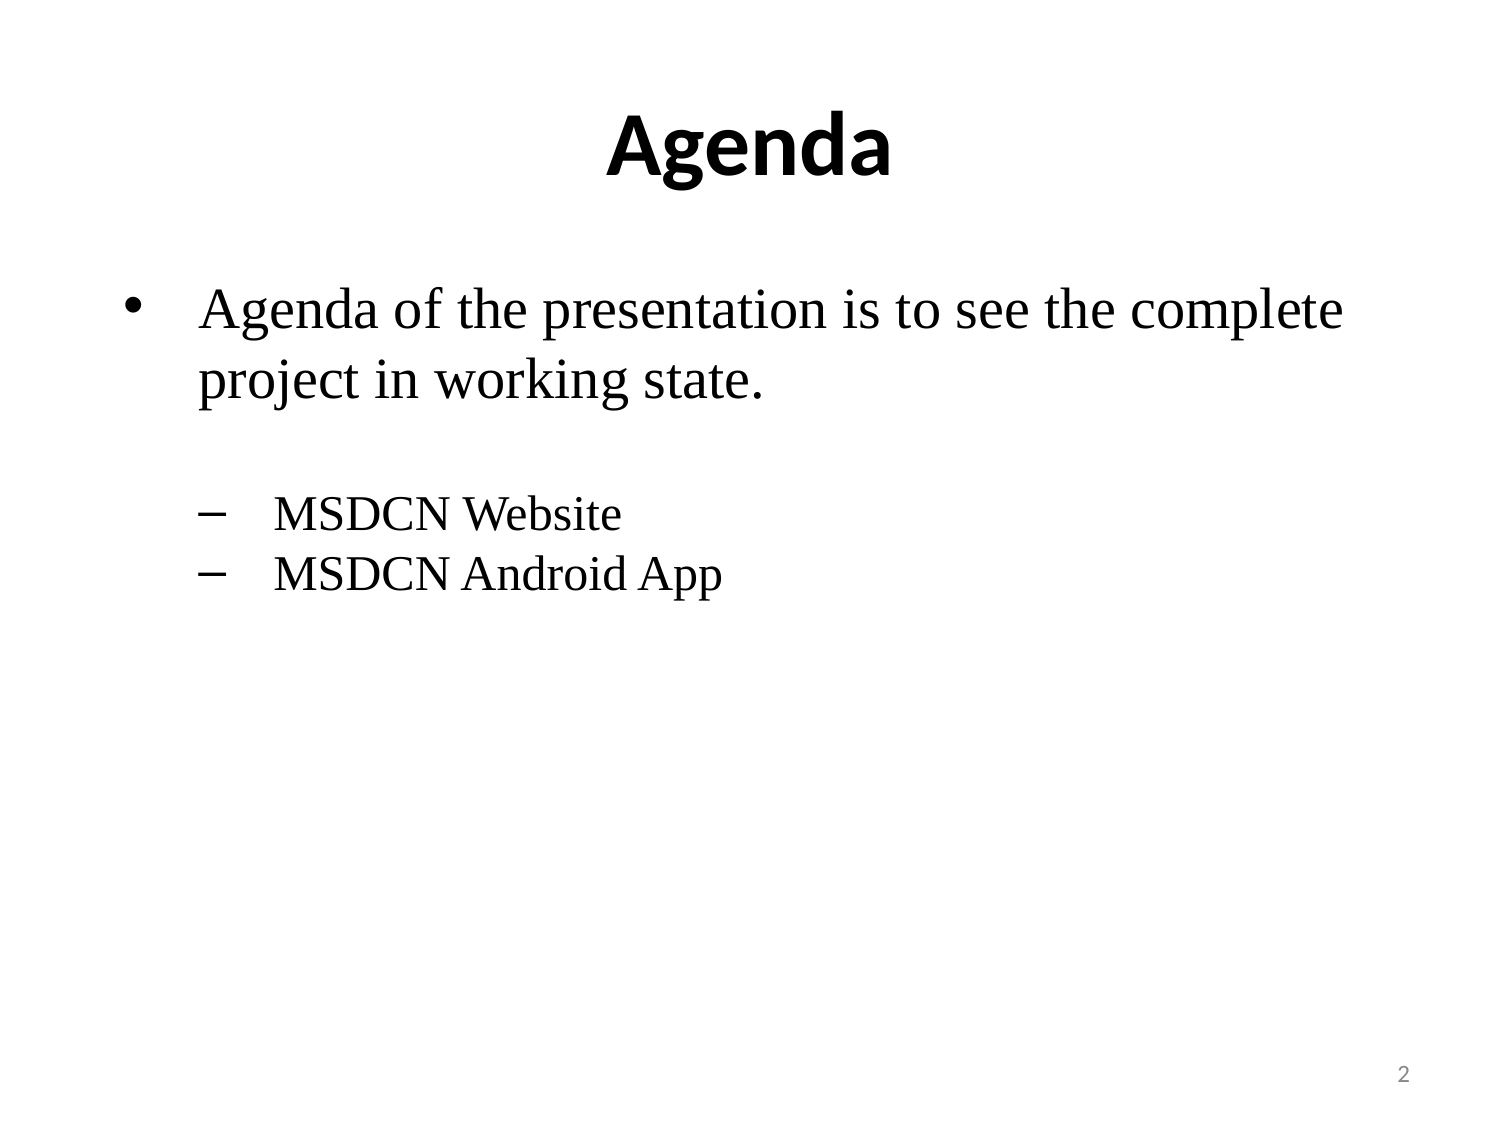

# Agenda
Agenda of the presentation is to see the complete project in working state.

MSDCN Website
MSDCN Android App
2